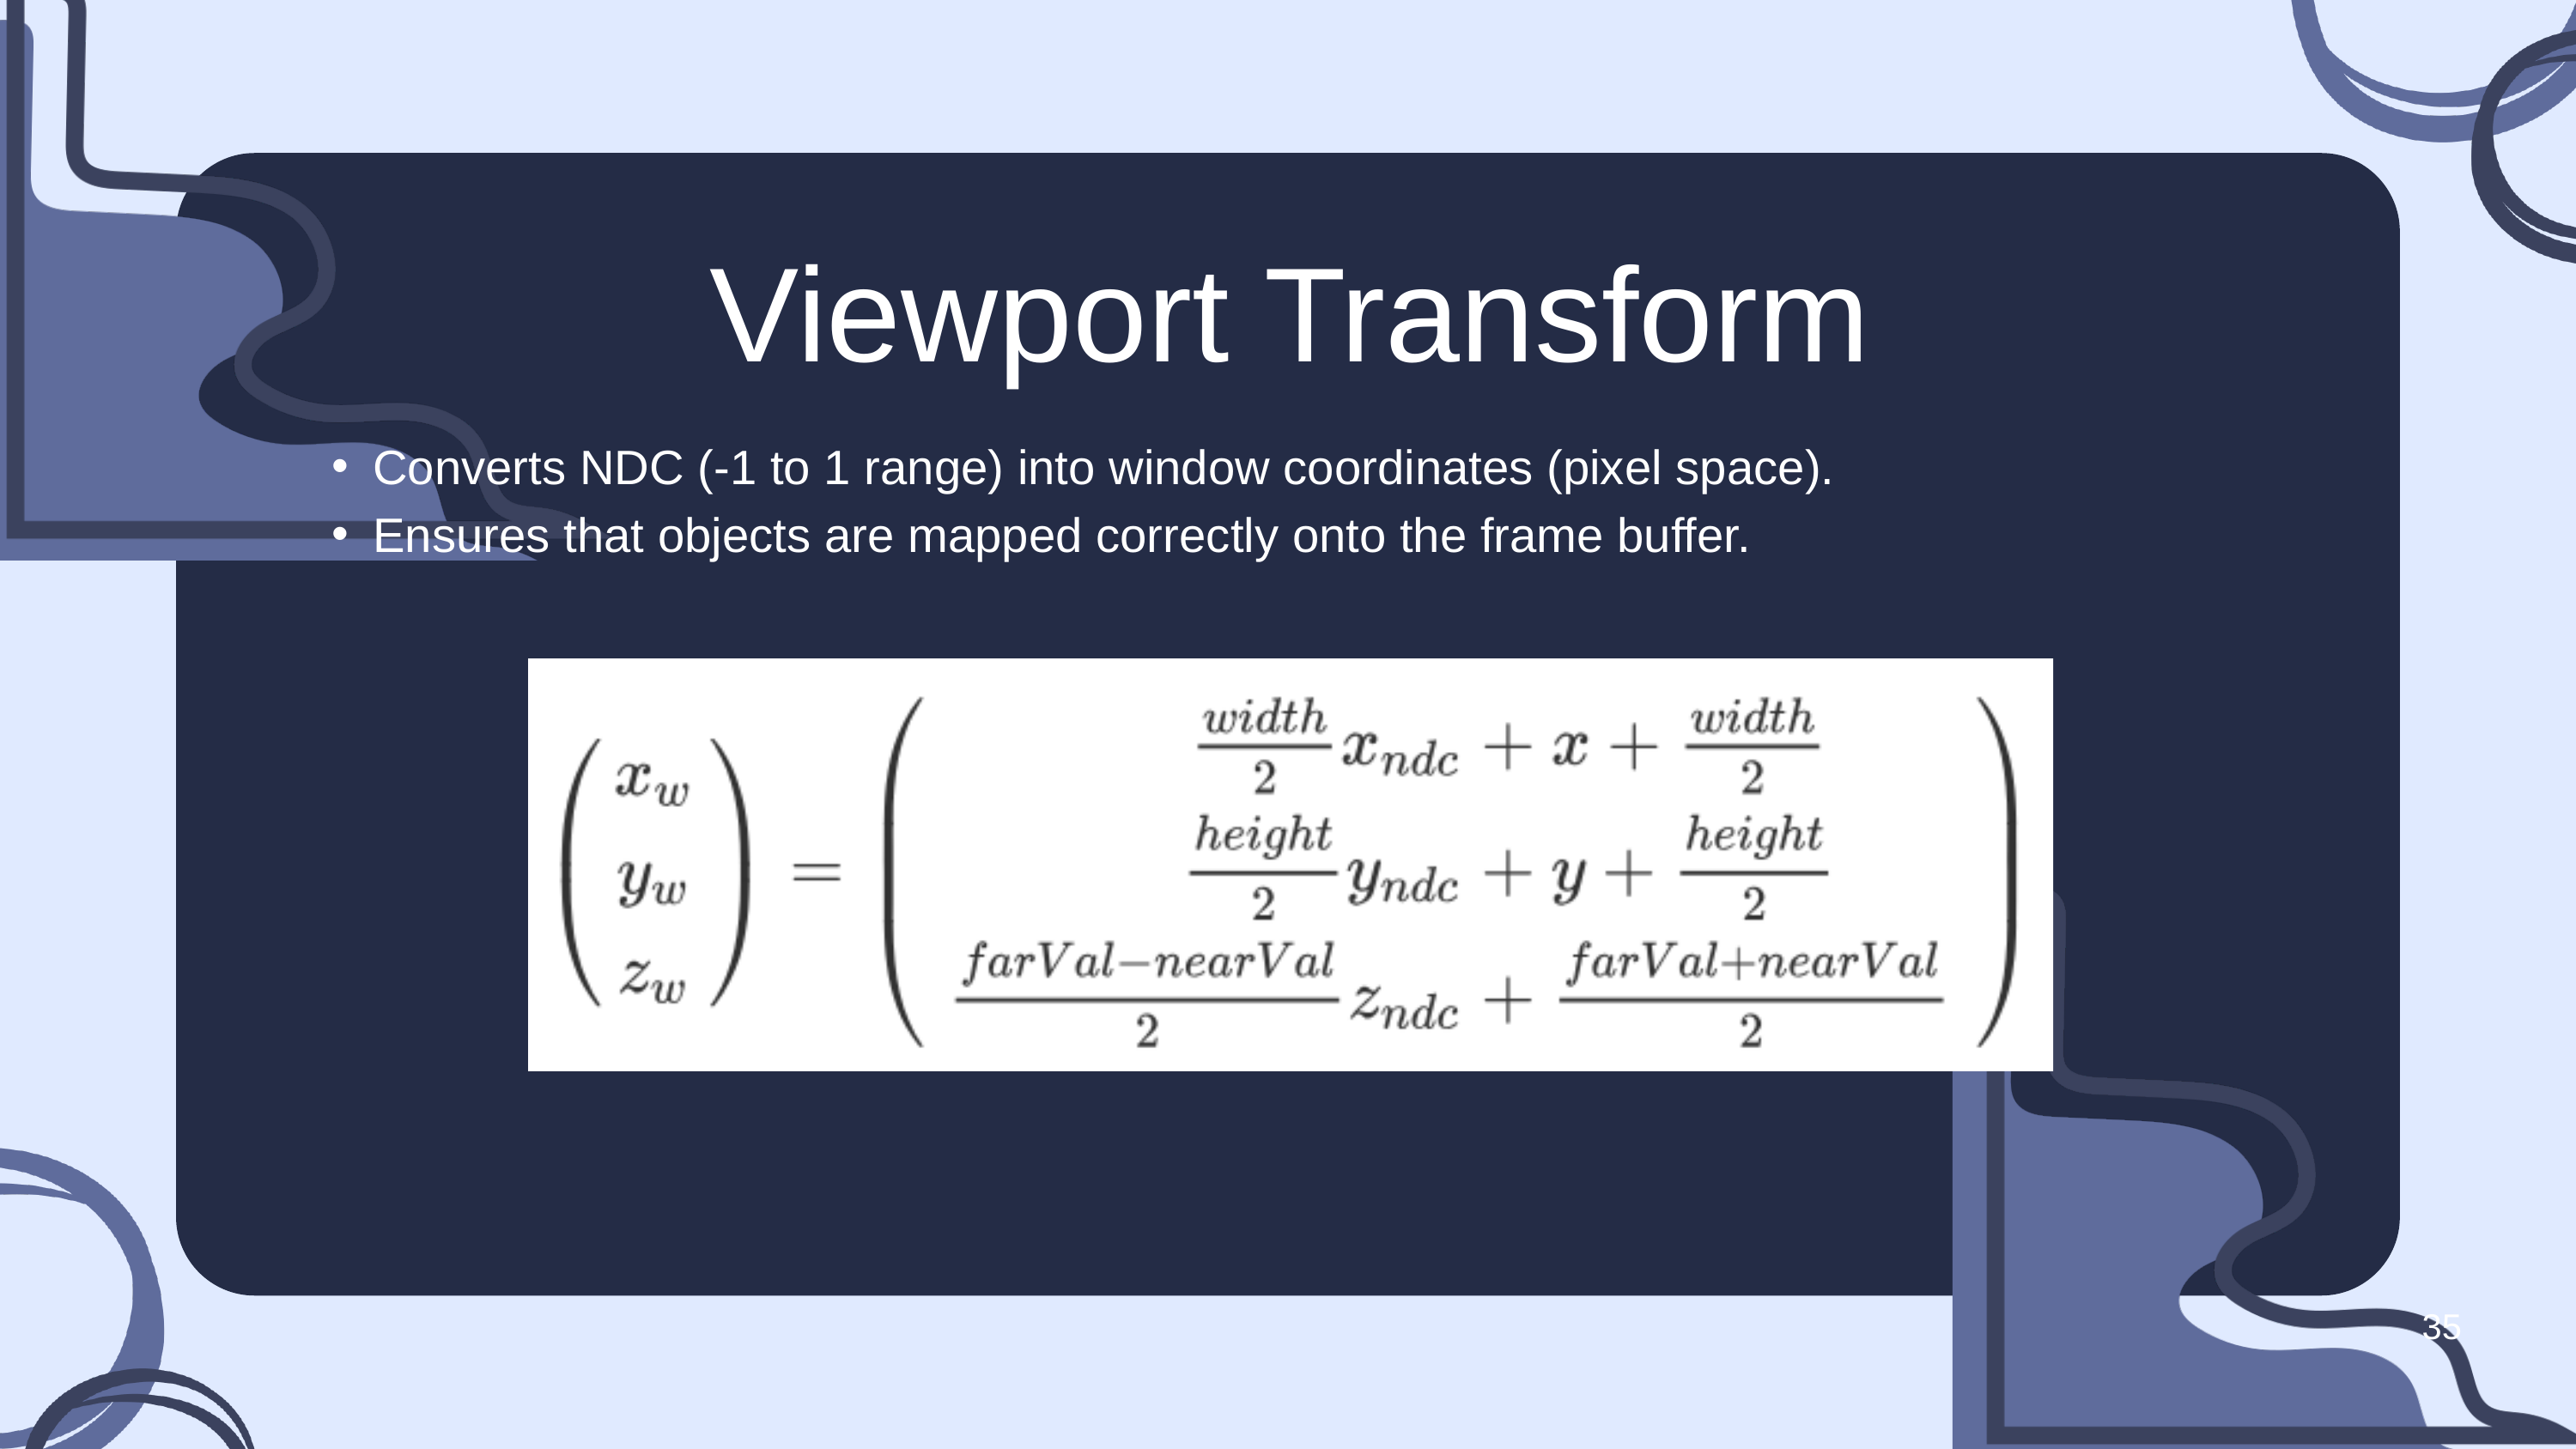

Viewport Transform
Converts NDC (-1 to 1 range) into window coordinates (pixel space).
Ensures that objects are mapped correctly onto the frame buffer.

35